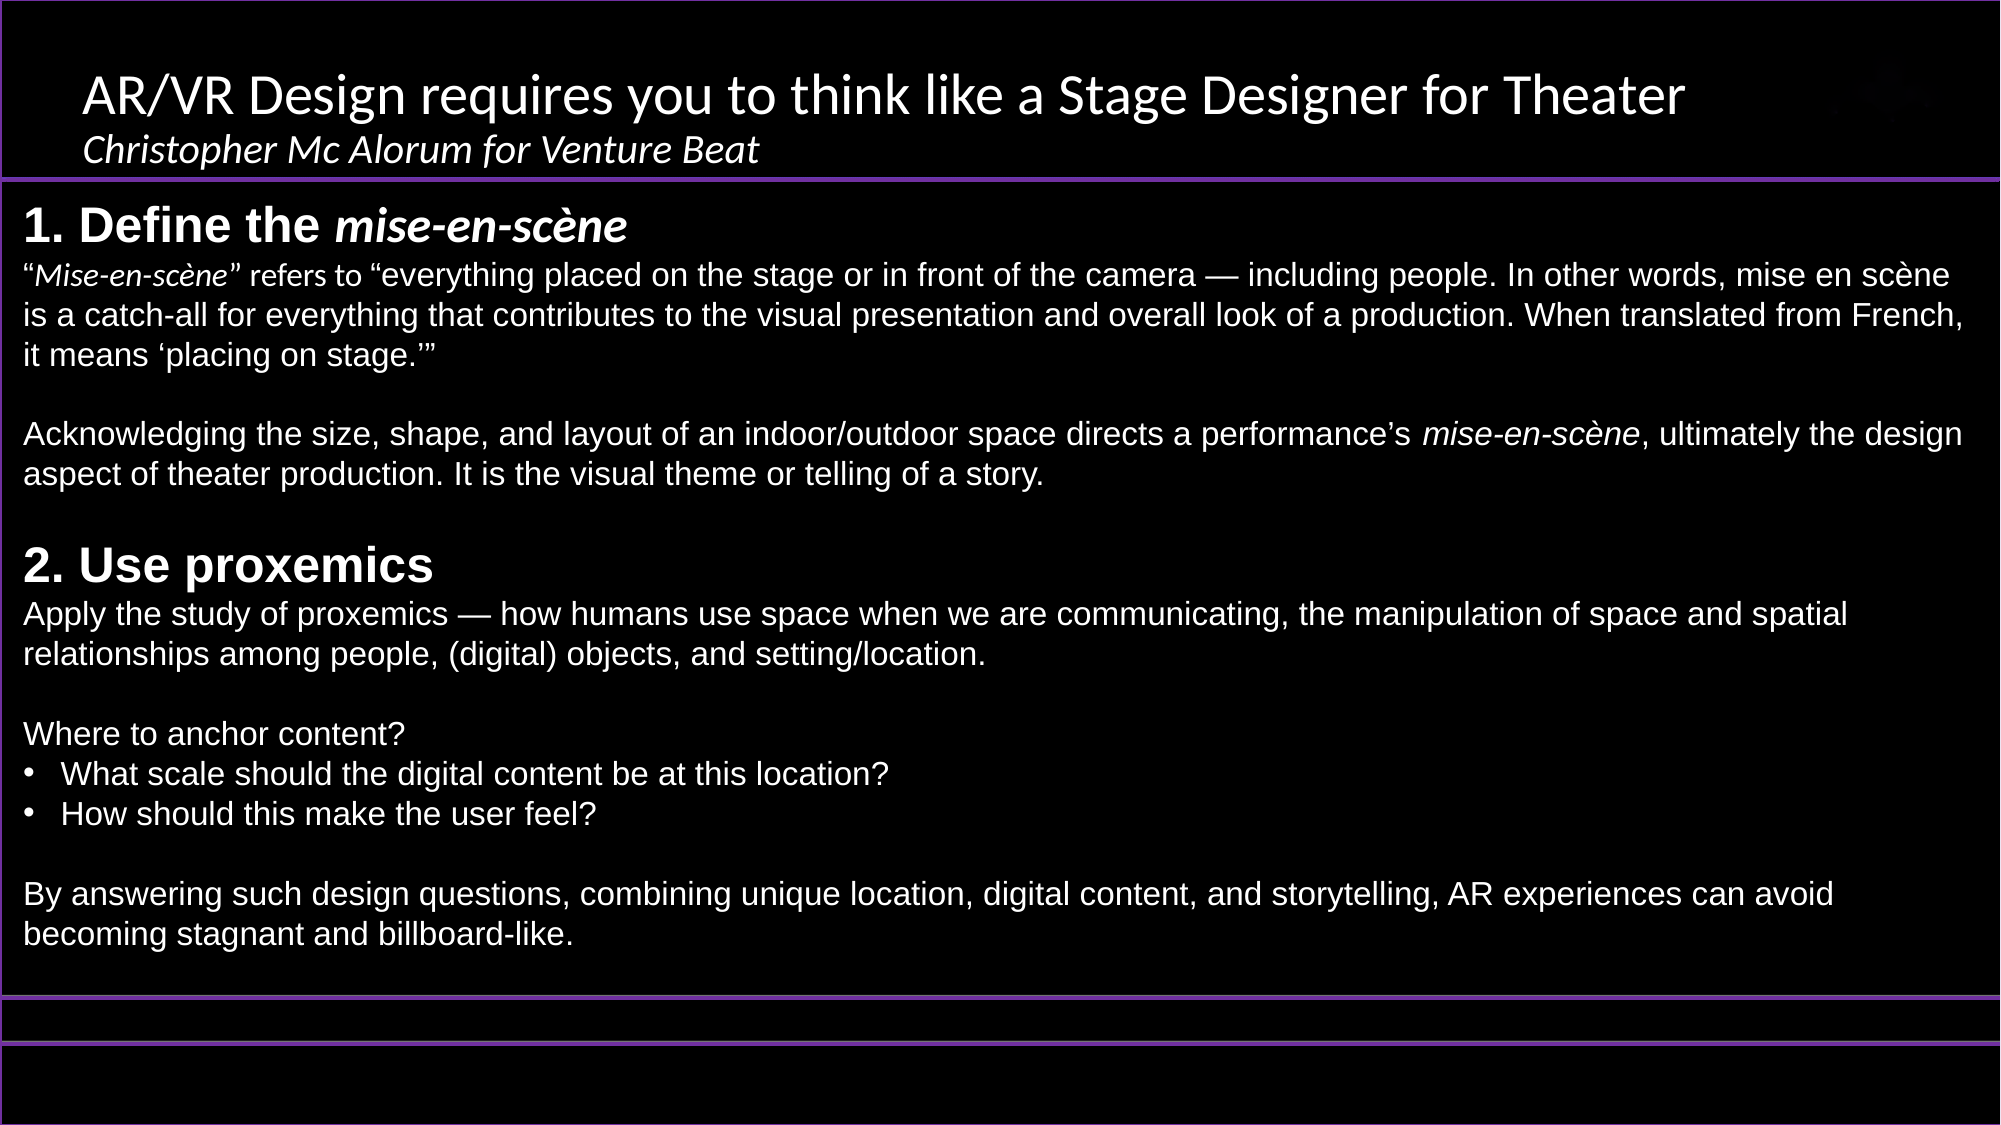

# AR/VR Design requires you to think like a Stage Designer for Theater Christopher Mc Alorum for Venture Beat
1. Define the mise-en-scène
“Mise-en-scène” refers to “everything placed on the stage or in front of the camera — including people. In other words, mise en scène is a catch-all for everything that contributes to the visual presentation and overall look of a production. When translated from French, it means ‘placing on stage.’”

Acknowledging the size, shape, and layout of an indoor/outdoor space directs a performance’s mise-en-scène, ultimately the design aspect of theater production. It is the visual theme or telling of a story.

2. Use proxemics
Apply the study of proxemics — how humans use space when we are communicating, the manipulation of space and spatial relationships among people, (digital) objects, and setting/location.

Where to anchor content?
What scale should the digital content be at this location?
How should this make the user feel?

By answering such design questions, combining unique location, digital content, and storytelling, AR experiences can avoid becoming stagnant and billboard-like.